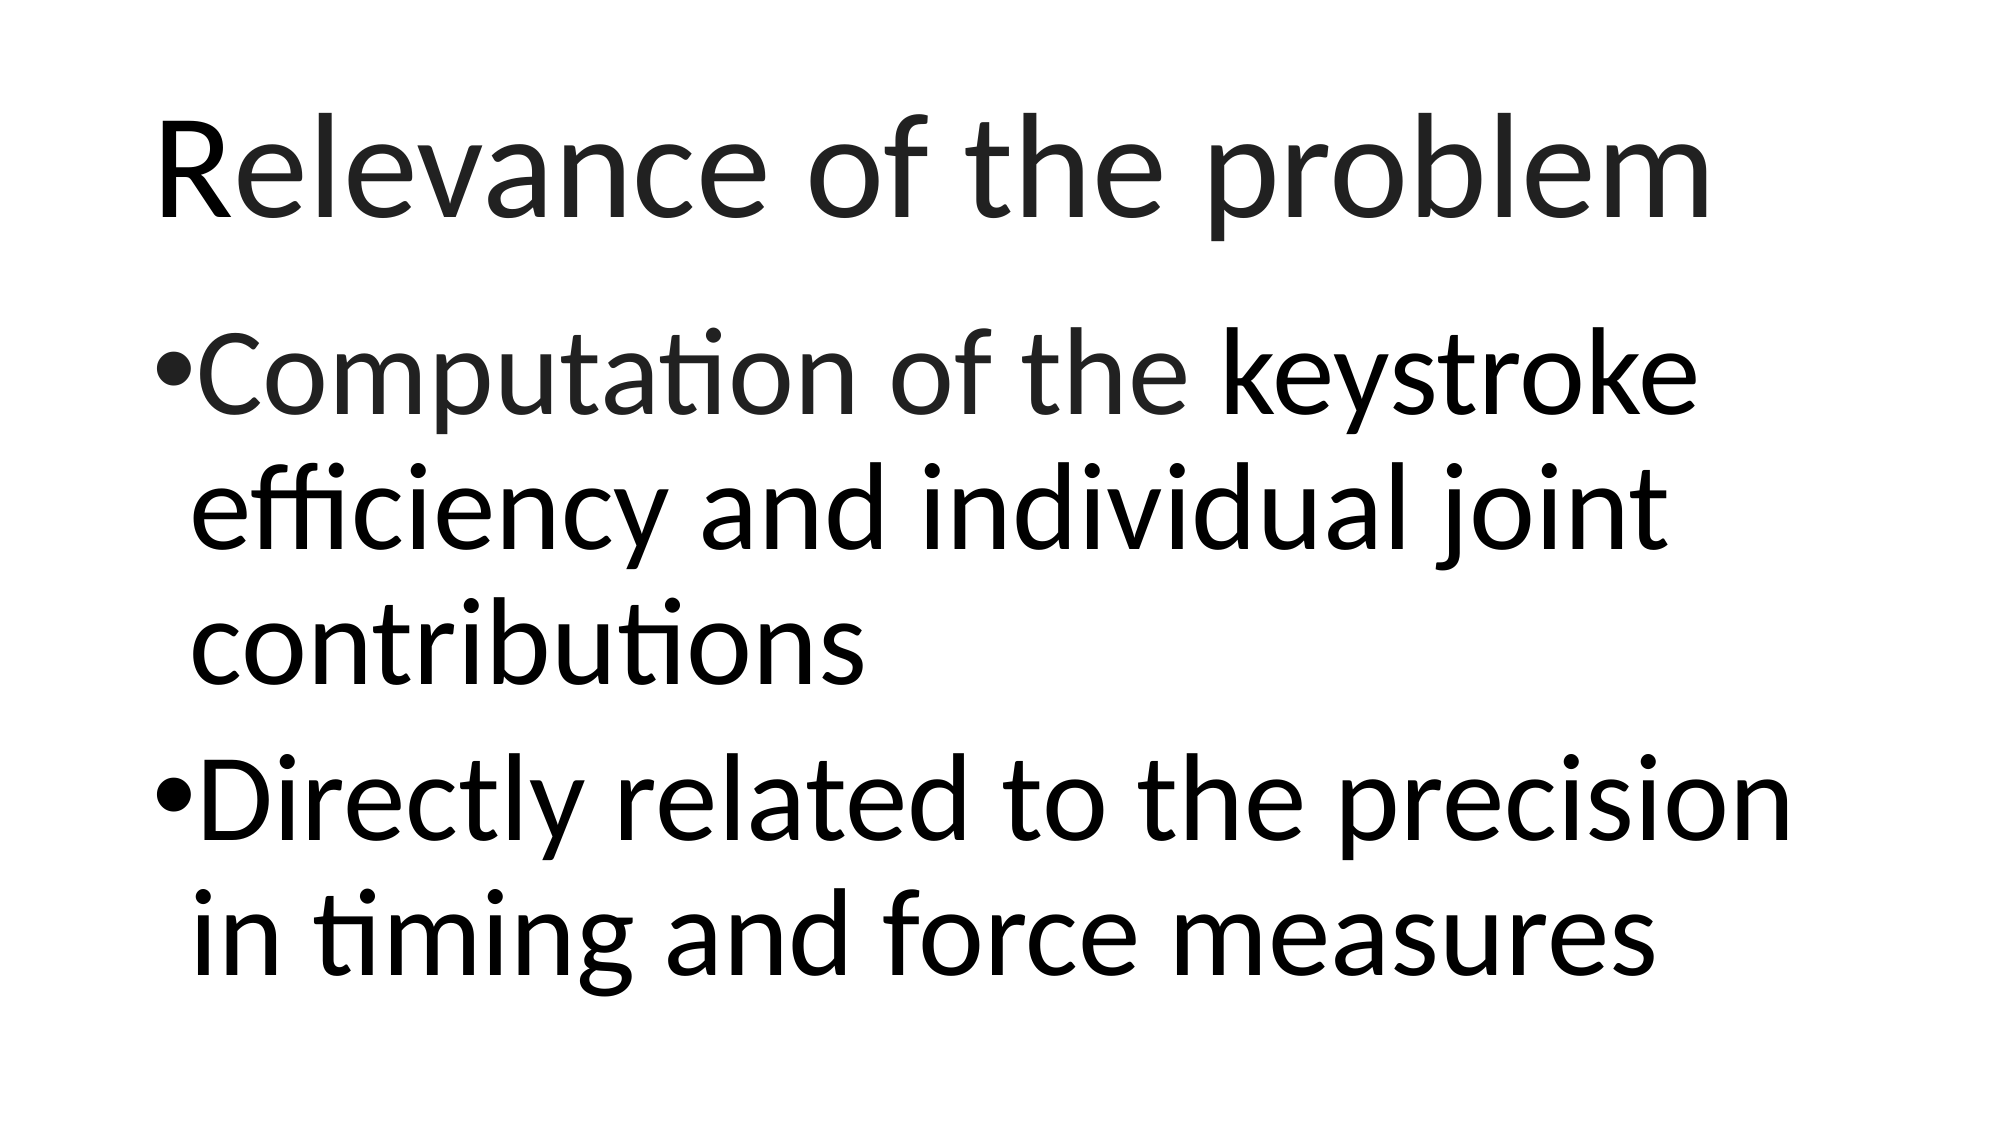

# Relevance of the problem
Computation of the keystroke efficiency and individual joint contributions
Directly related to the precision in timing and force measures